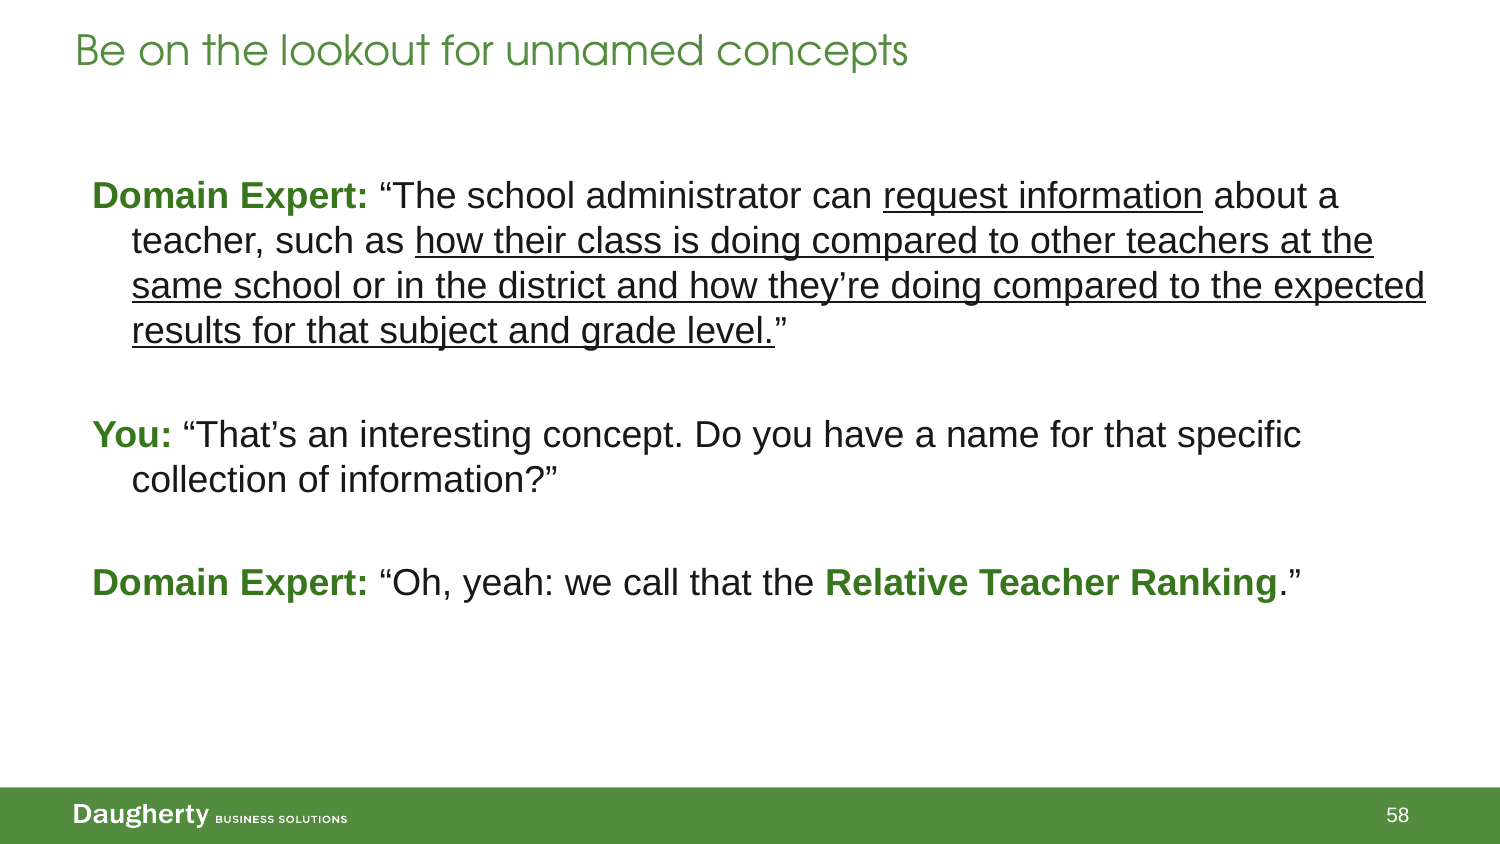

# Be on the lookout for unnamed concepts
Domain Expert: “The school administrator can request information about a teacher, such as how their class is doing compared to other teachers at the same school or in the district and how they’re doing compared to the expected results for that subject and grade level.”

You: “That’s an interesting concept. Do you have a name for that specific collection of information?”

Domain Expert: “Oh, yeah: we call that the Relative Teacher Ranking.”

58